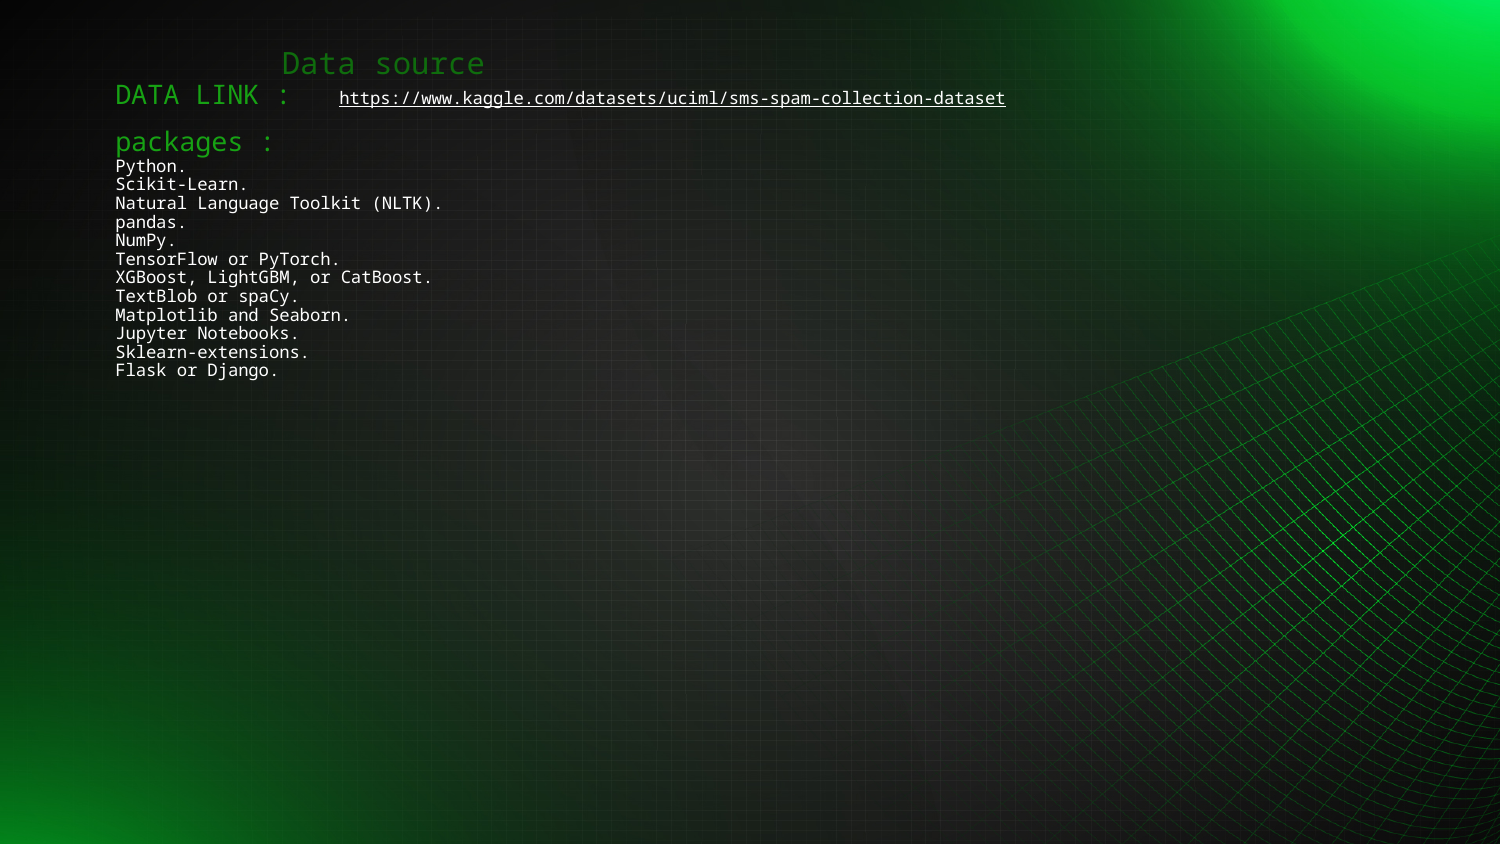

# Data source DATA LINK :   https://www.kaggle.com/datasets/uciml/sms-spam-collection-dataset packages : Python. Scikit-Learn. Natural Language Toolkit (NLTK). pandas. NumPy. TensorFlow or PyTorch. XGBoost, LightGBM, or CatBoost. TextBlob or spaCy. Matplotlib and Seaborn. Jupyter Notebooks. Sklearn-extensions. Flask or Django.